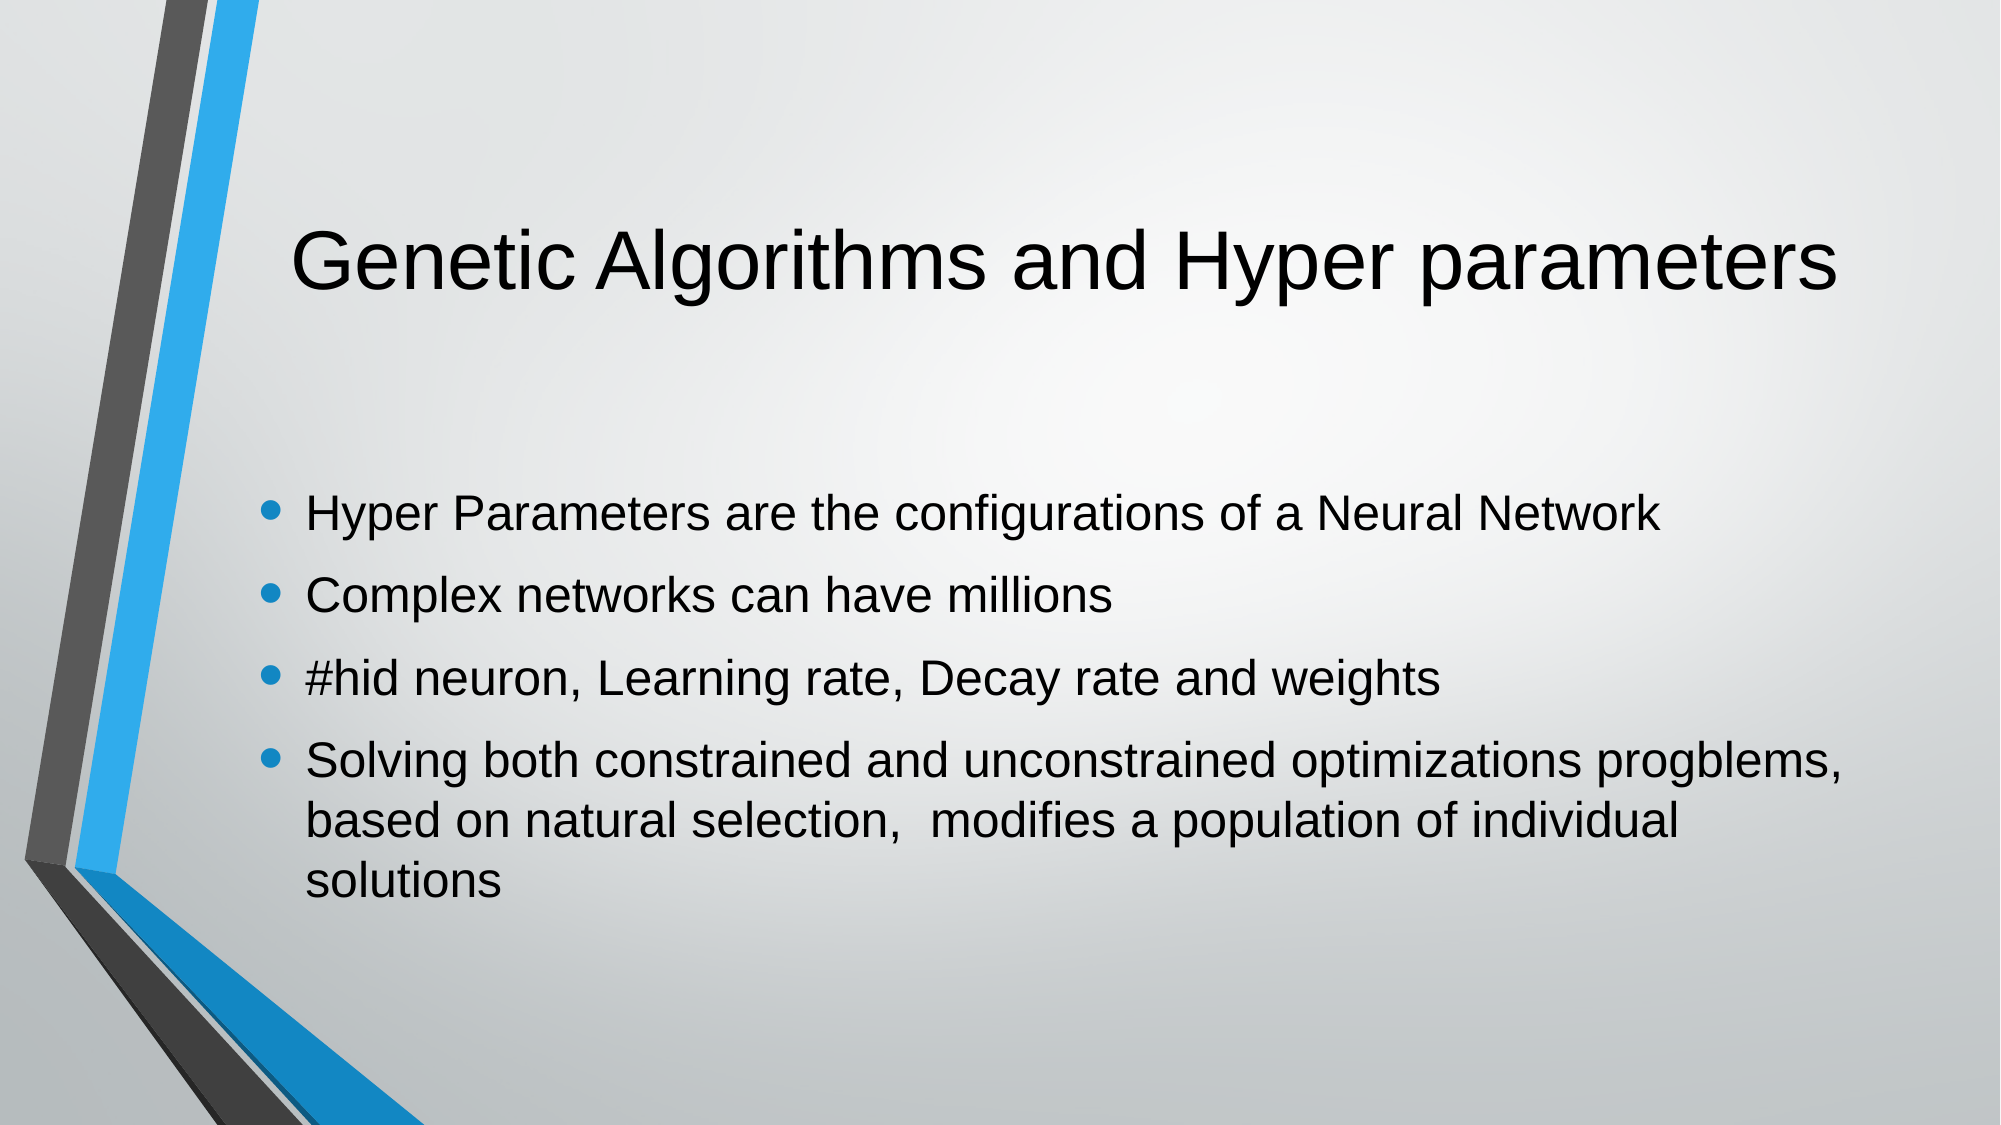

# Genetic Algorithms and Hyper parameters
Hyper Parameters are the configurations of a Neural Network
Complex networks can have millions
#hid neuron, Learning rate, Decay rate and weights
Solving both constrained and unconstrained optimizations progblems, based on natural selection,  modifies a population of individual solutions